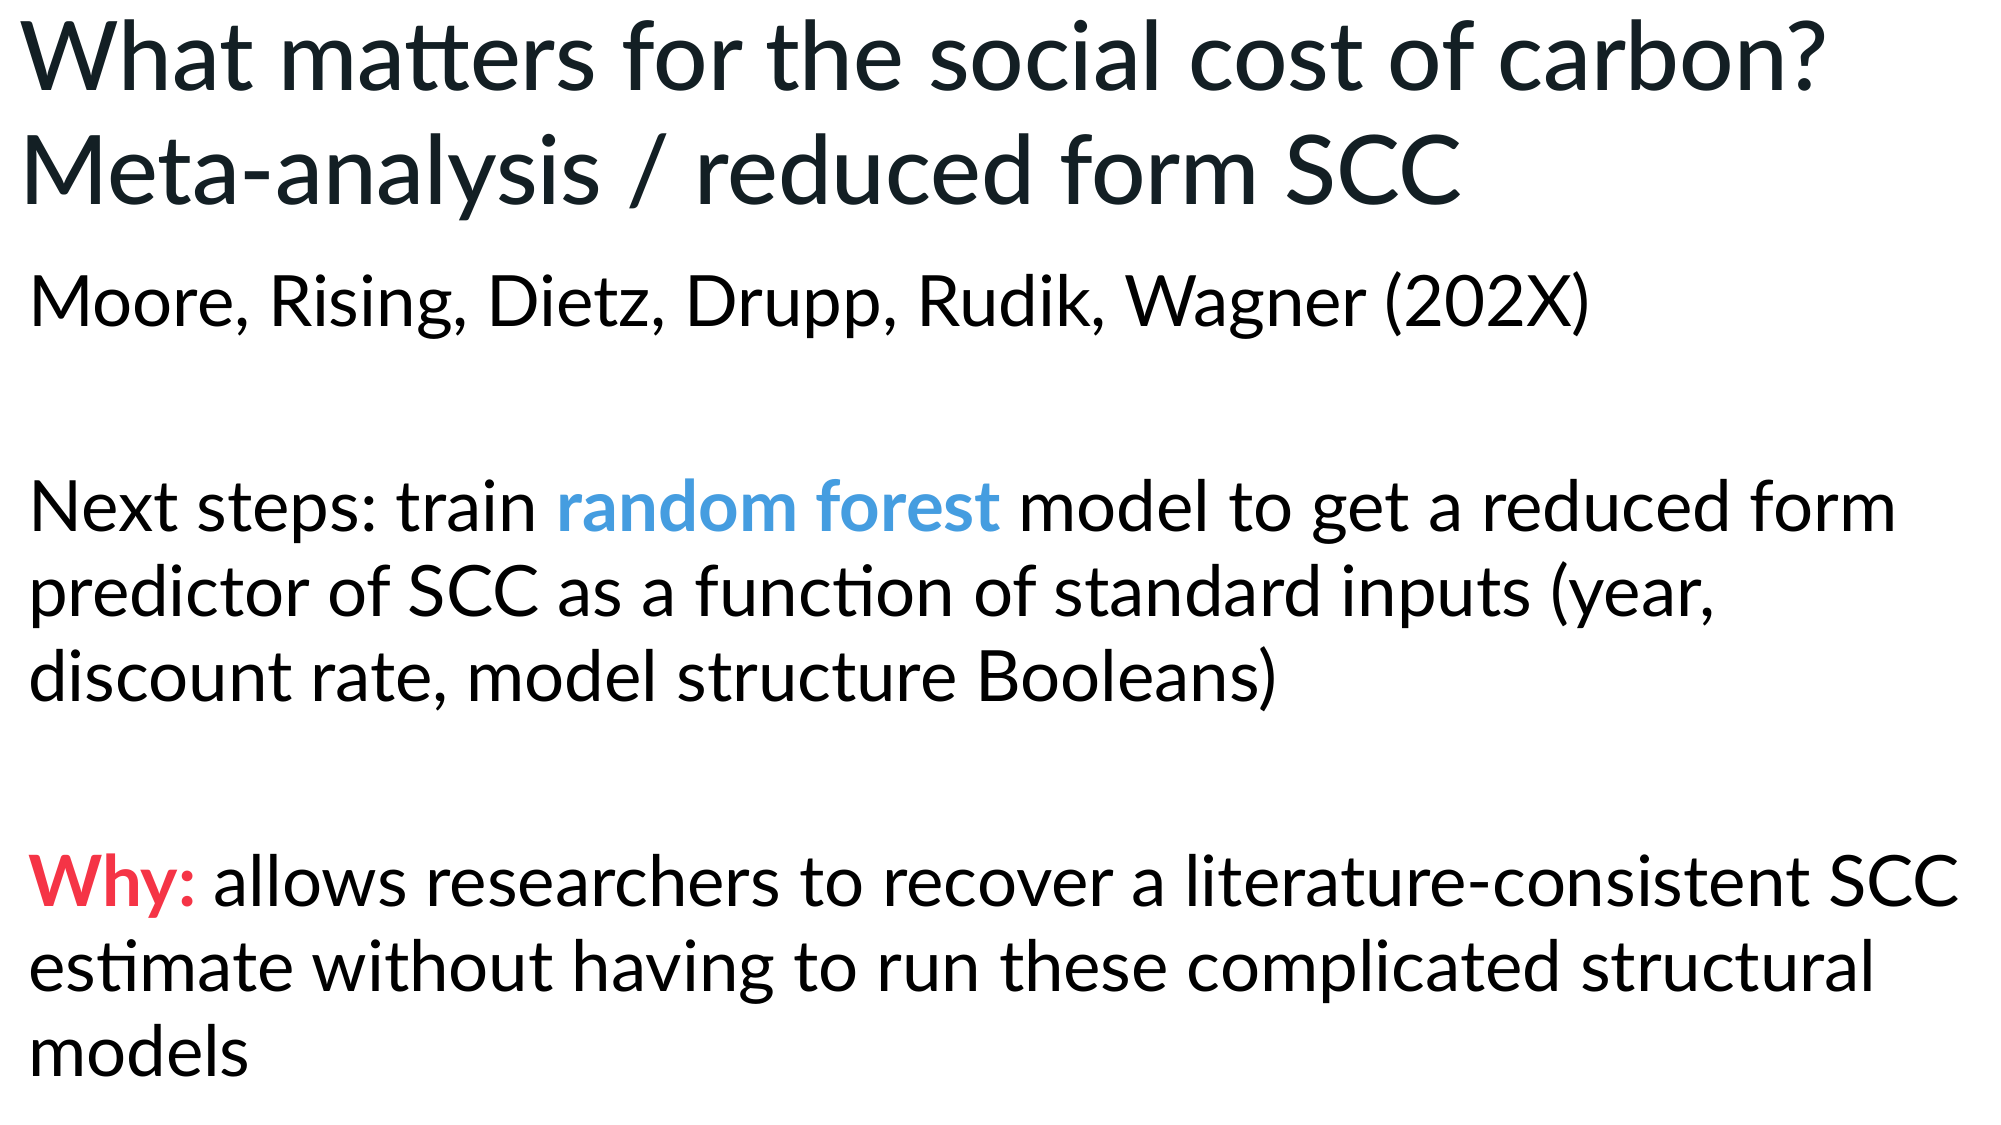

What matters for the social cost of carbon?
Meta-analysis / reduced form SCC

Moore, Rising, Dietz, Drupp, Rudik, Wagner (202X)

Next steps: train random forest model to get a reduced form predictor of SCC as a function of standard inputs (year, discount rate, model structure Booleans)

Why: allows researchers to recover a literature-consistent SCC estimate without having to run these complicated structural models